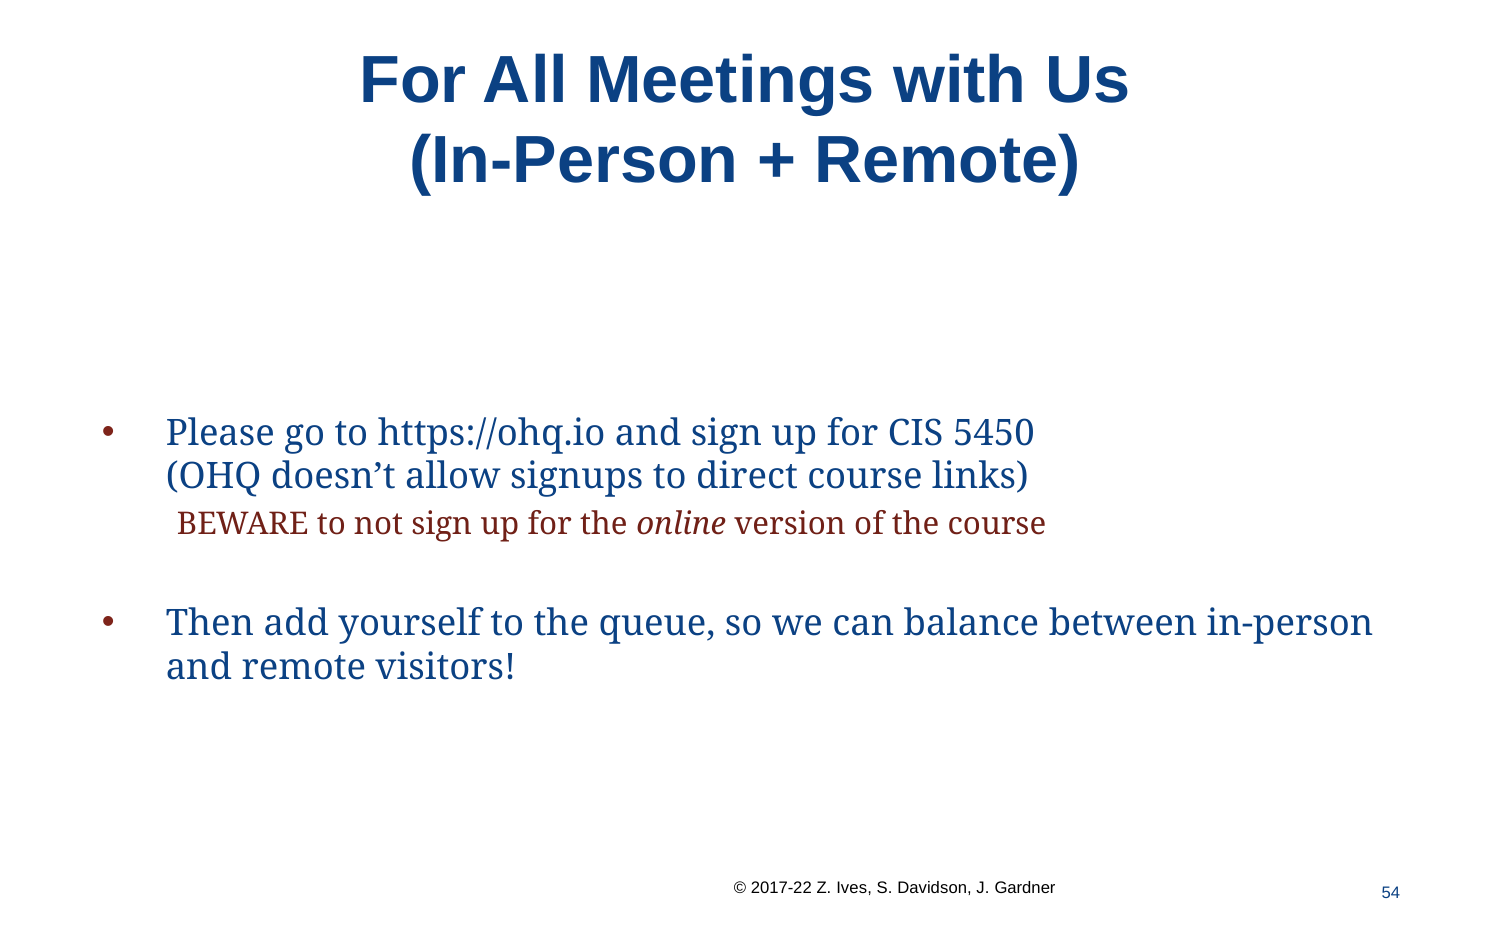

# For All Meetings with Us (In-Person + Remote)
Please go to https://ohq.io and sign up for CIS 5450
(OHQ doesn’t allow signups to direct course links)
BEWARE to not sign up for the online version of the course

Then add yourself to the queue, so we can balance between in-person and remote visitors!
54